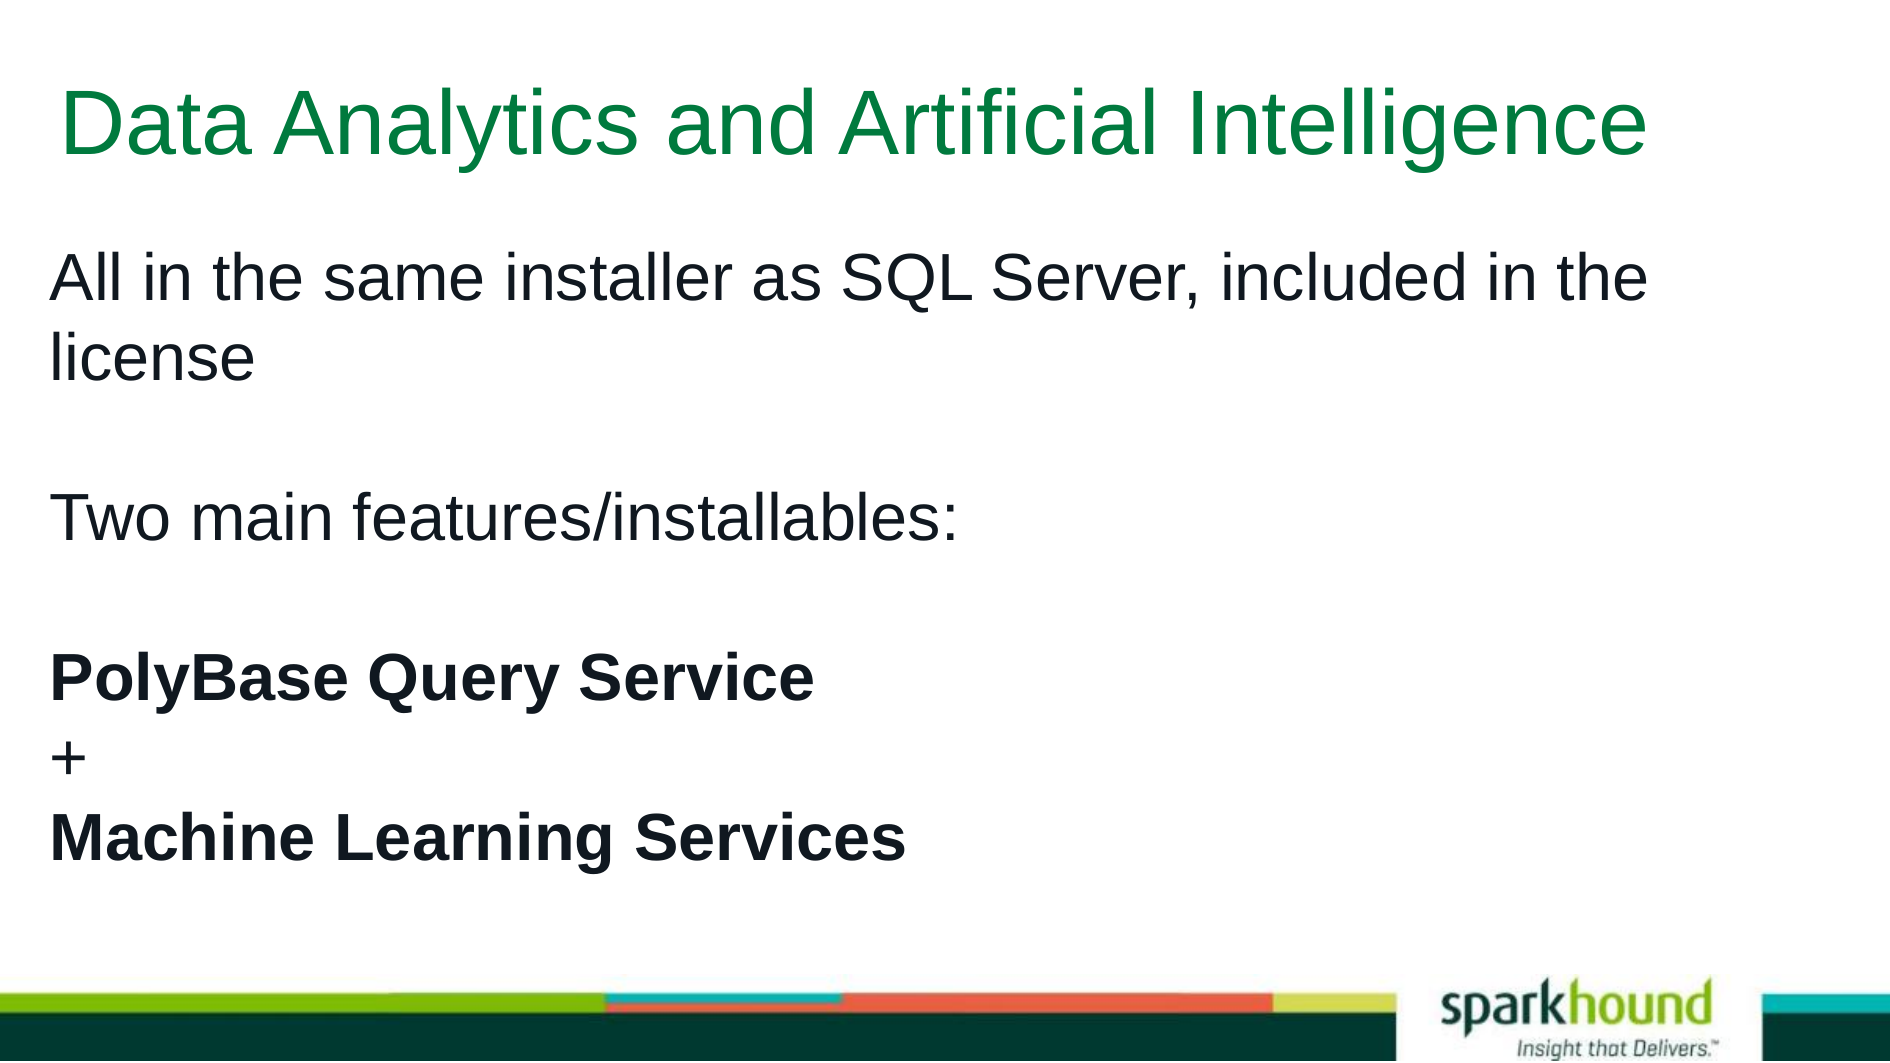

# Data Analytics and Artificial Intelligence
All in the same installer as SQL Server, included in the license

Two main features/installables:

PolyBase Query Service
+
Machine Learning Services